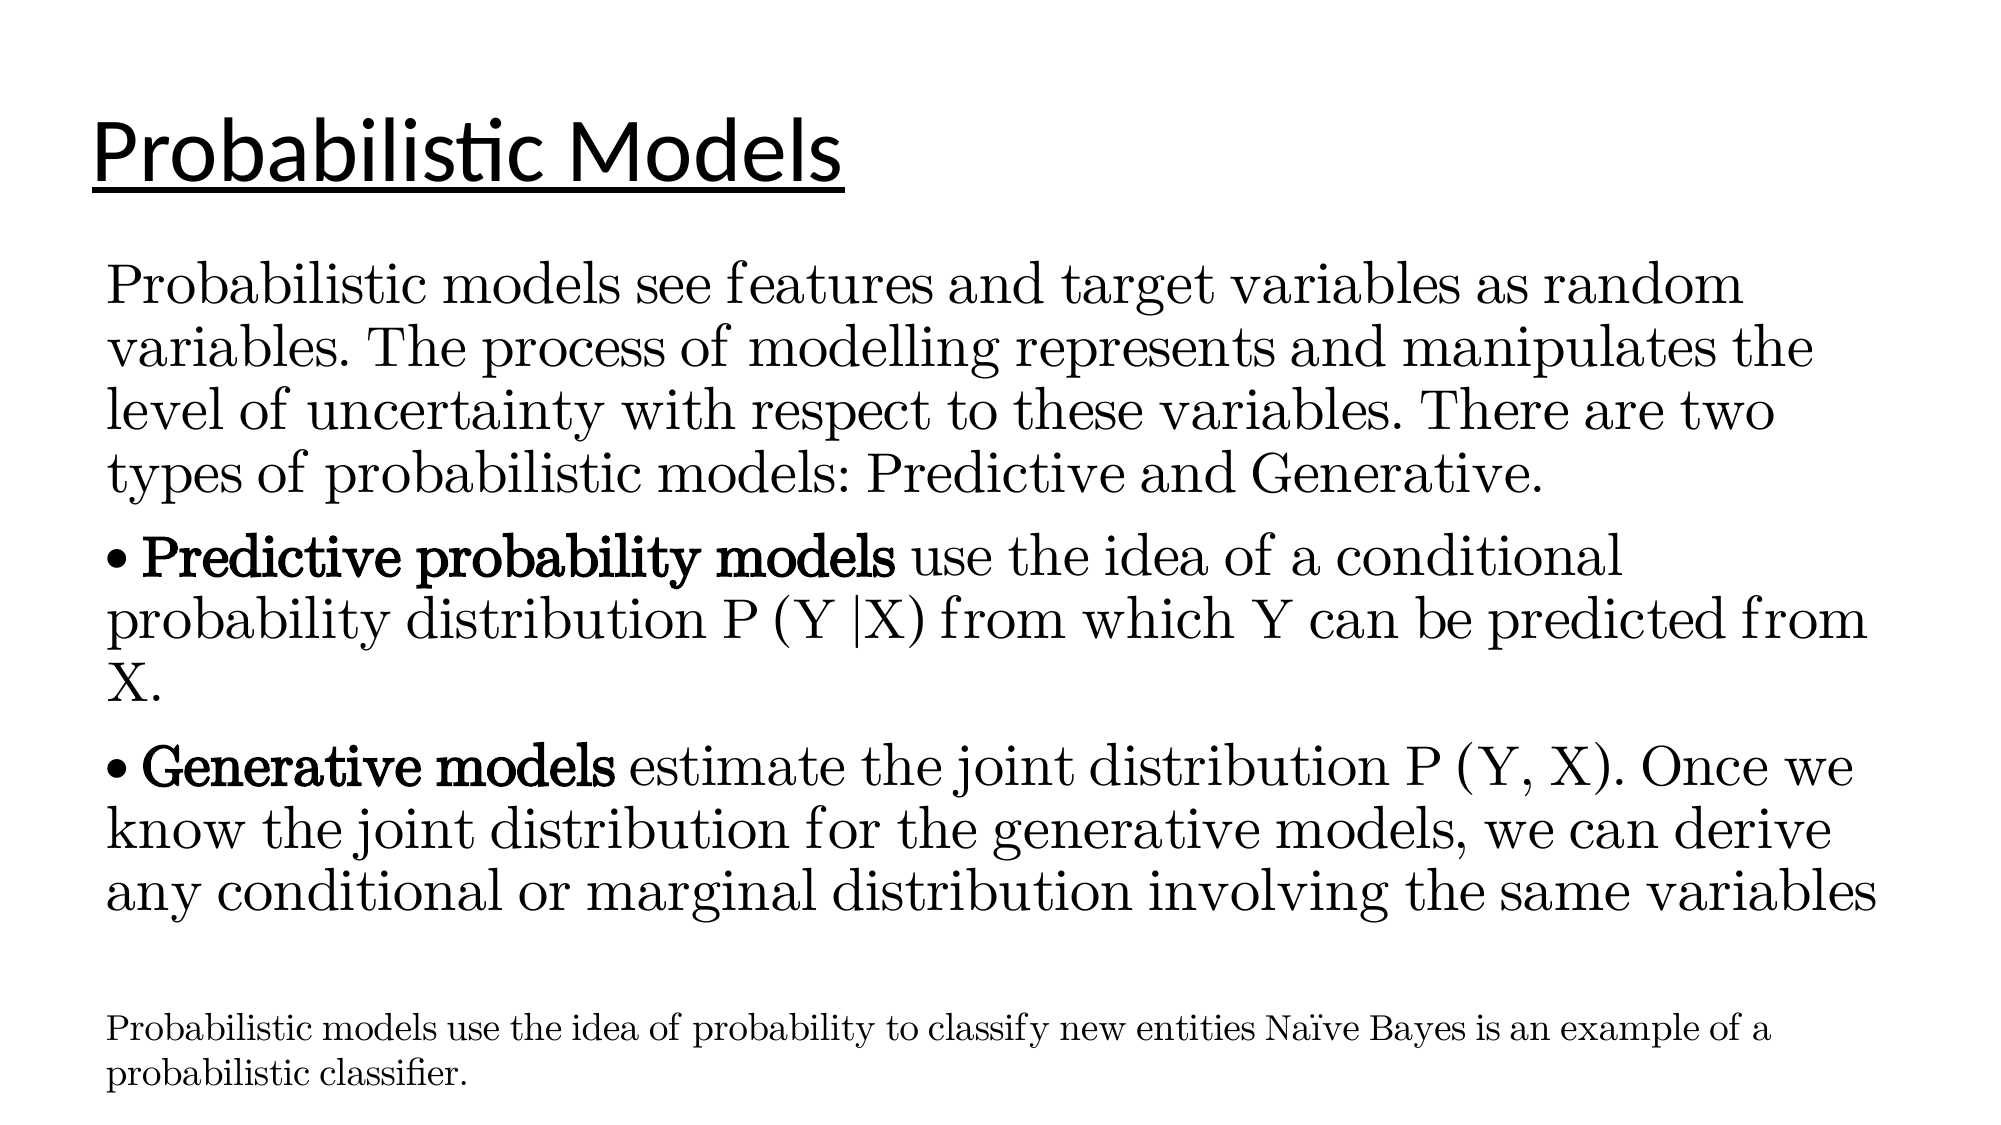

# Probabilistic Models
Probabilistic models see features and target variables as random variables. The process of modelling represents and manipulates the level of uncertainty with respect to these variables. There are two types of probabilistic models: Predictive and Generative.
• Predictive probability models use the idea of a conditional probability distribution P (Y |X) from which Y can be predicted from X.
• Generative models estimate the joint distribution P (Y, X). Once we know the joint distribution for the generative models, we can derive any conditional or marginal distribution involving the same variables

Probabilistic models use the idea of probability to classify new entities Naïve Bayes is an example of a probabilistic classifier.